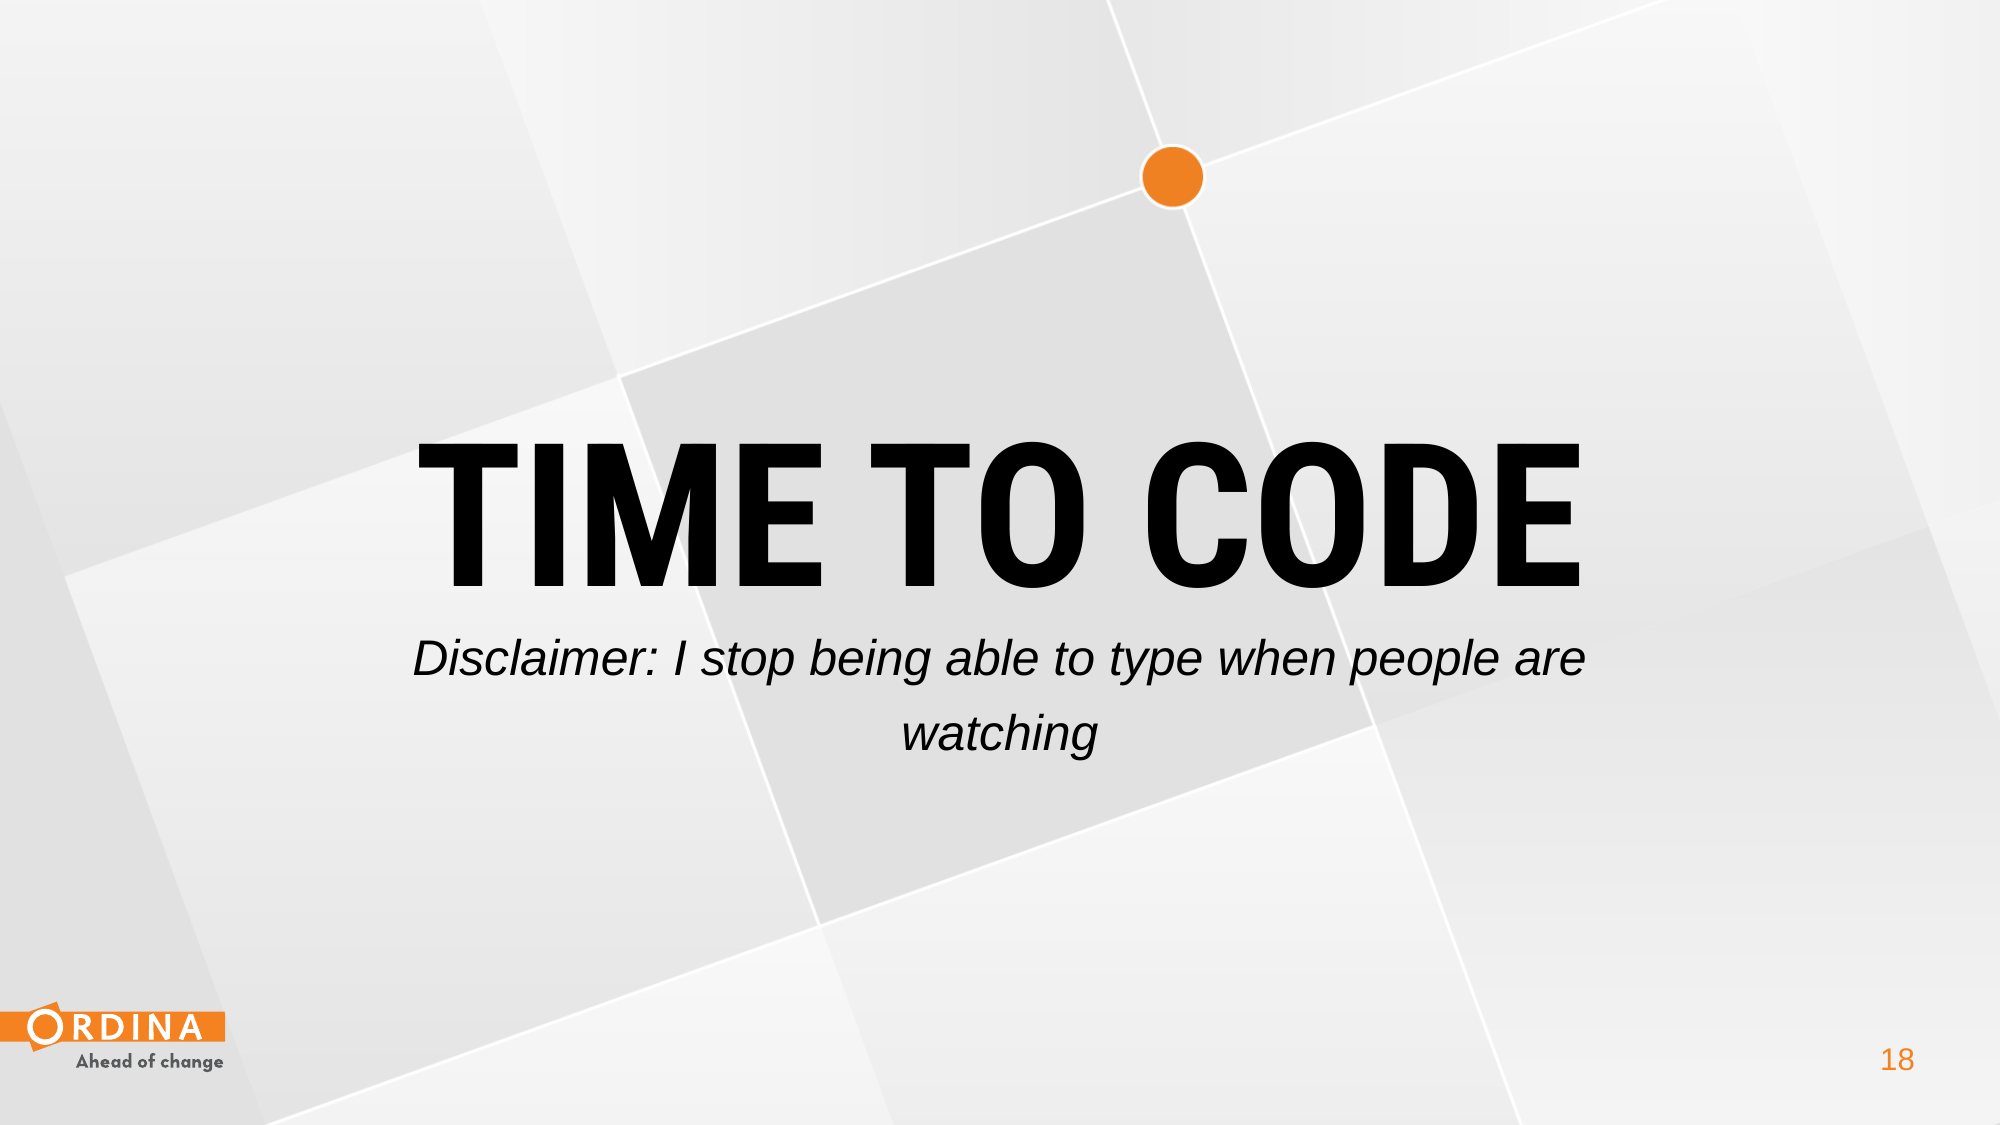

Time to code
Disclaimer: I stop being able to type when people are watching
 18